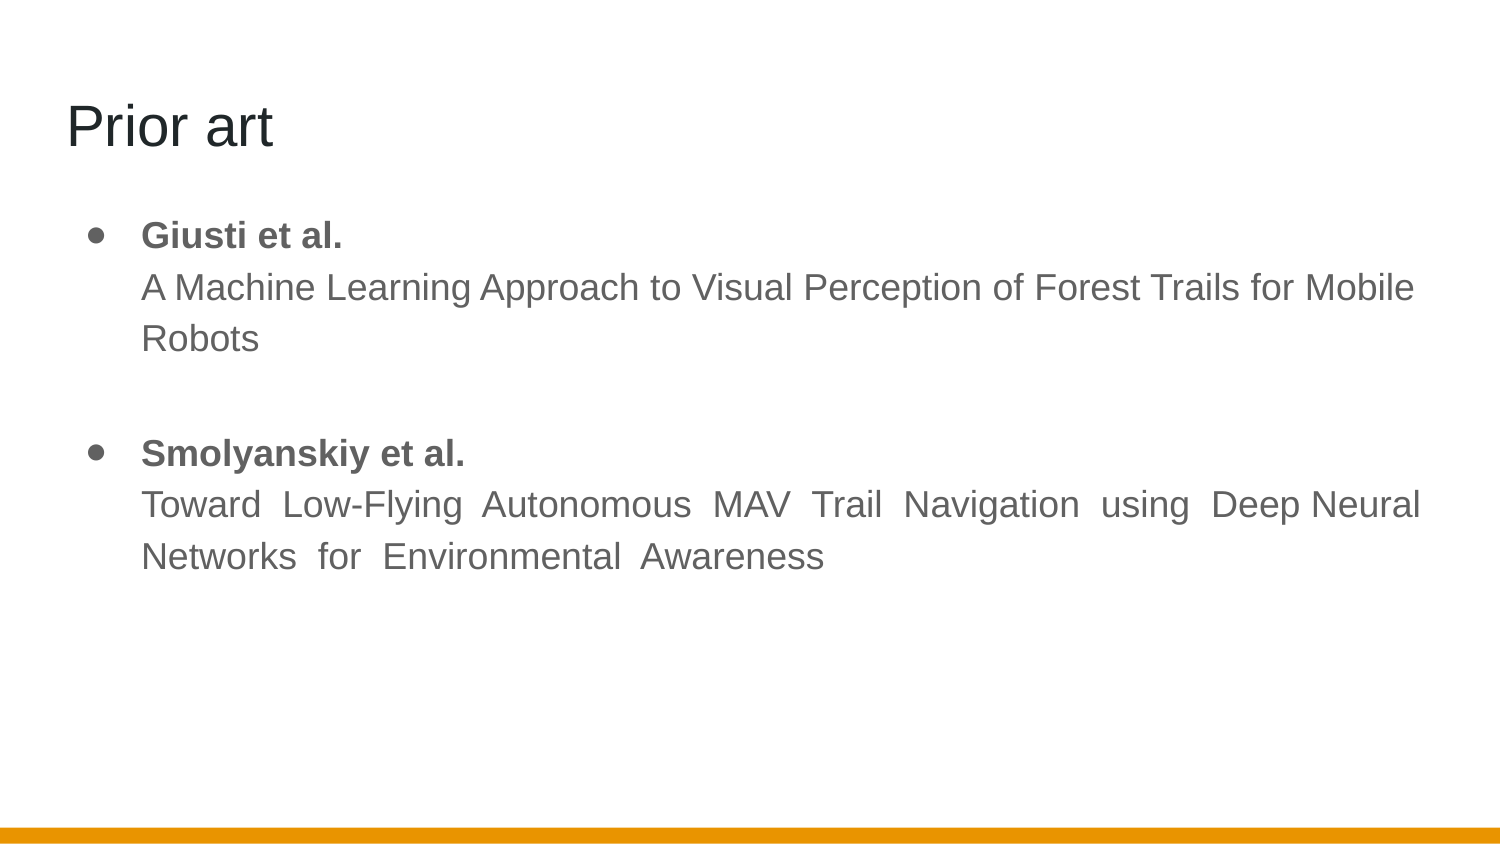

# Prior art
Giusti et al.
A Machine Learning Approach to Visual Perception of Forest Trails for Mobile Robots
Smolyanskiy et al.
Toward  Low-Flying  Autonomous  MAV  Trail  Navigation  using  Deep Neural  Networks  for  Environmental  Awareness